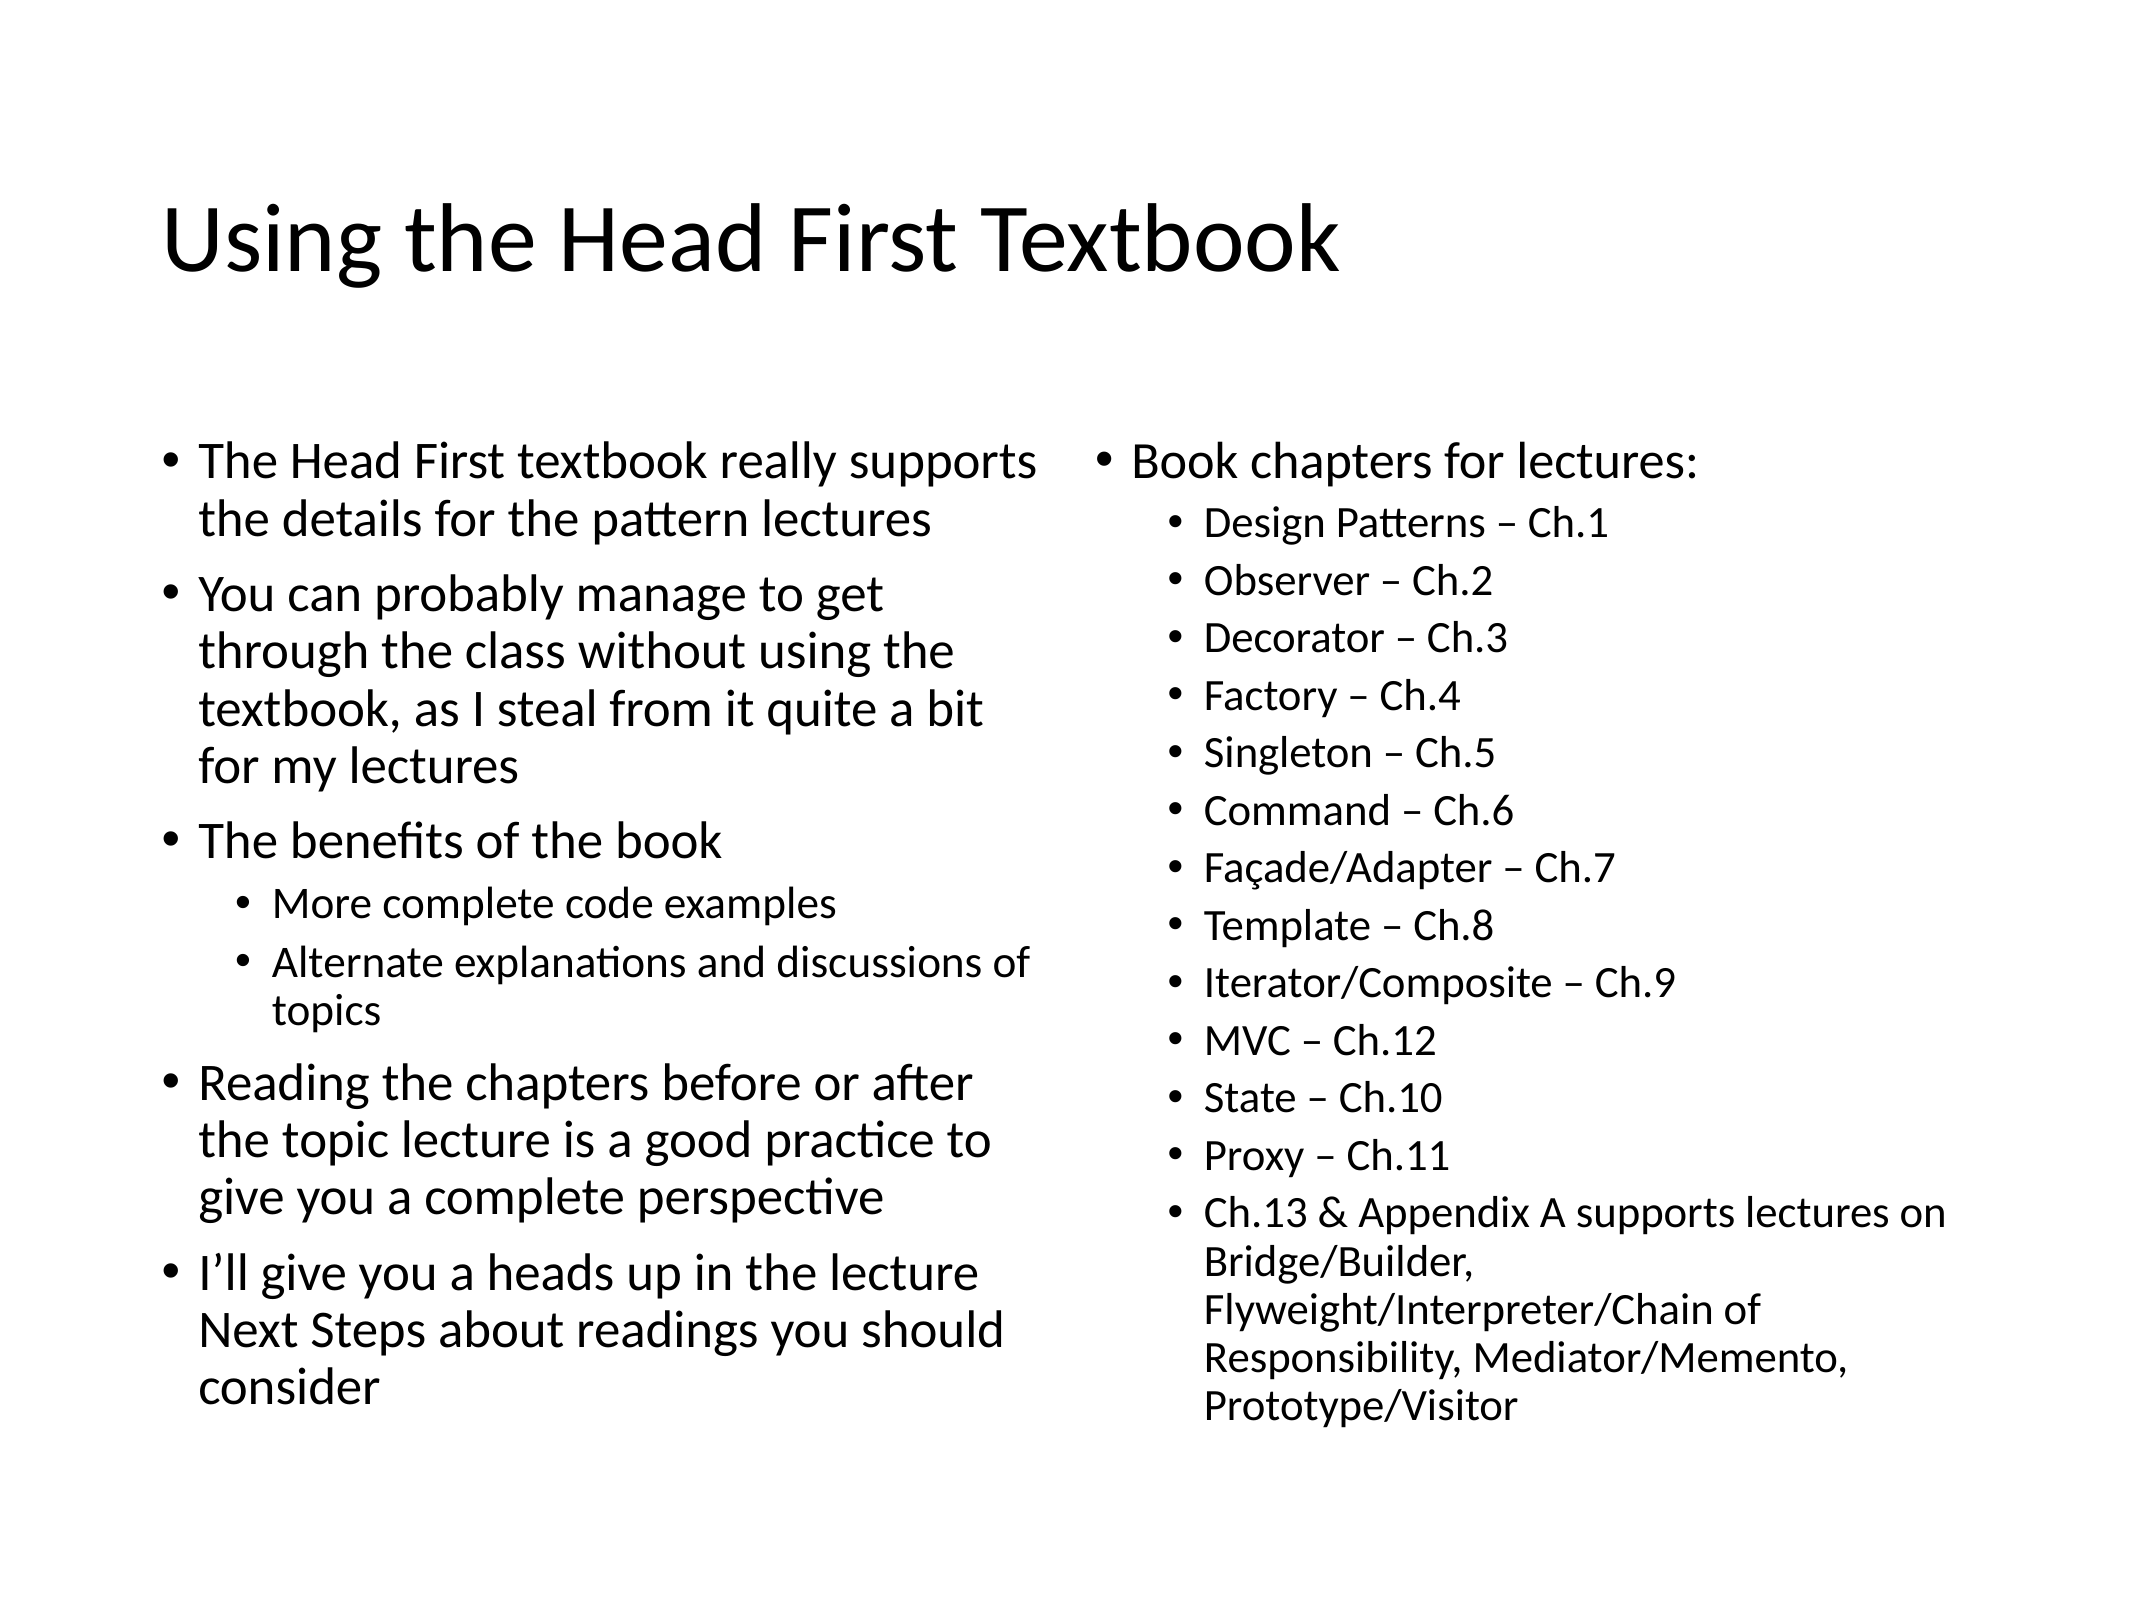

# Using the Head First Textbook
The Head First textbook really supports the details for the pattern lectures
You can probably manage to get through the class without using the textbook, as I steal from it quite a bit for my lectures
The benefits of the book
More complete code examples
Alternate explanations and discussions of topics
Reading the chapters before or after the topic lecture is a good practice to give you a complete perspective
I’ll give you a heads up in the lecture Next Steps about readings you should consider
Book chapters for lectures:
Design Patterns – Ch.1
Observer – Ch.2
Decorator – Ch.3
Factory – Ch.4
Singleton – Ch.5
Command – Ch.6
Façade/Adapter – Ch.7
Template – Ch.8
Iterator/Composite – Ch.9
MVC – Ch.12
State – Ch.10
Proxy – Ch.11
Ch.13 & Appendix A supports lectures on Bridge/Builder, Flyweight/Interpreter/Chain of Responsibility, Mediator/Memento, Prototype/Visitor